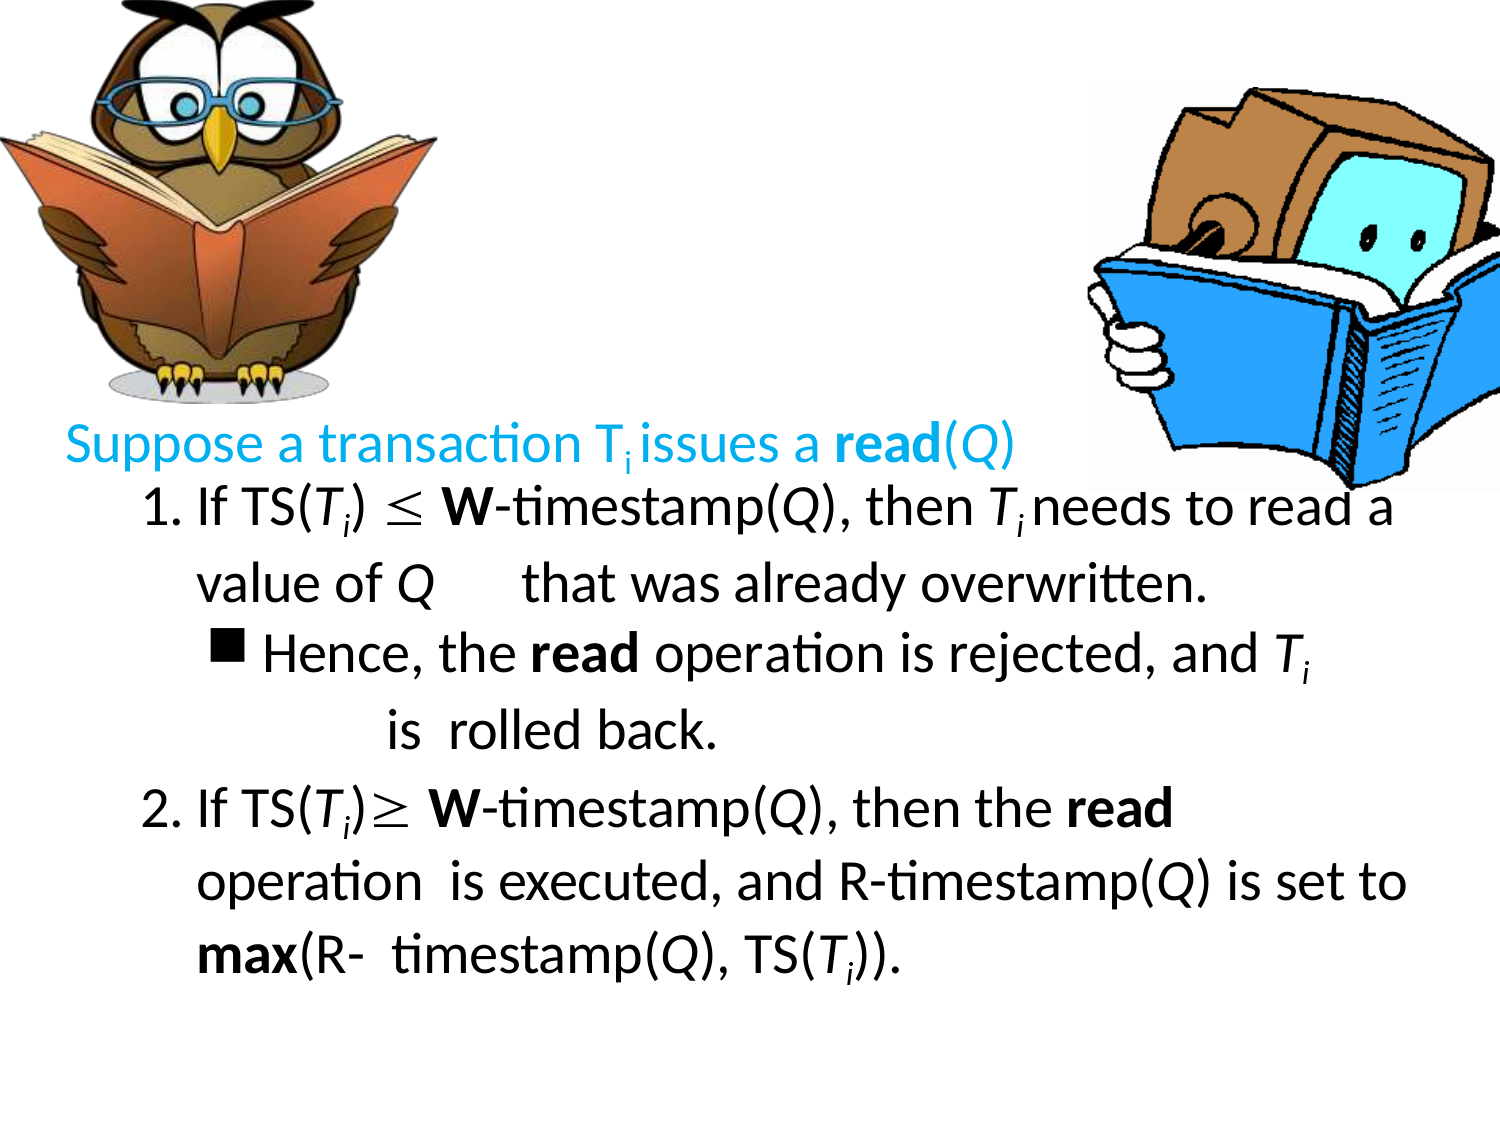

# Suppose a transaction Ti issues a read(Q)
If TS(Ti) ≤ W-timestamp(Q), then Ti needs to read a
value of Q	that was already overwritten.
Hence, the read operation is rejected, and Ti	is  rolled back.
If TS(Ti)≥ W-timestamp(Q), then the read operation  is executed, and R-timestamp(Q) is set to max(R-  timestamp(Q), TS(Ti)).